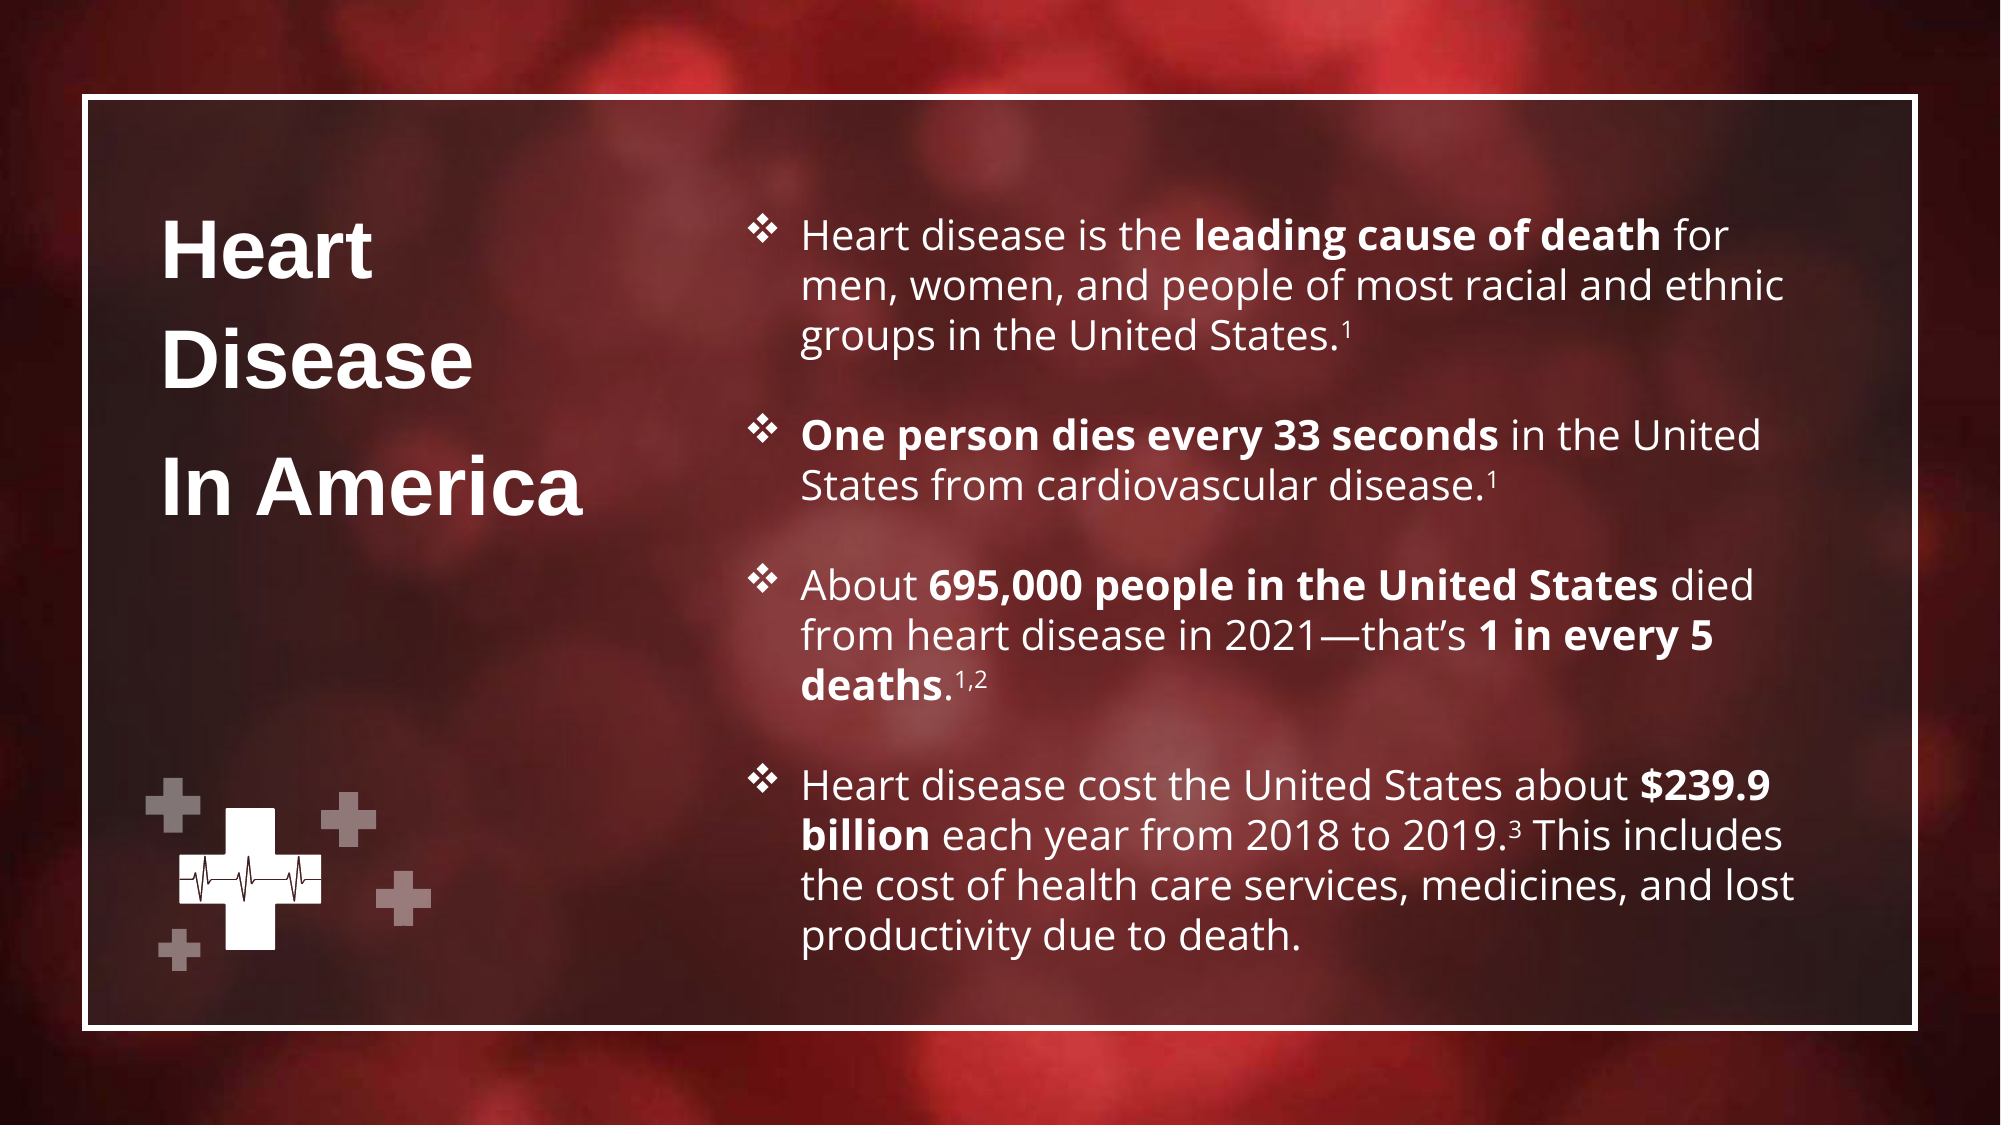

Heart Disease
In America
Heart disease is the leading cause of death for men, women, and people of most racial and ethnic groups in the United States.1

One person dies every 33 seconds in the United States from cardiovascular disease.1

About 695,000 people in the United States died from heart disease in 2021—that’s 1 in every 5 deaths.1,2

Heart disease cost the United States about $239.9 billion each year from 2018 to 2019.3 This includes the cost of health care services, medicines, and lost productivity due to death.